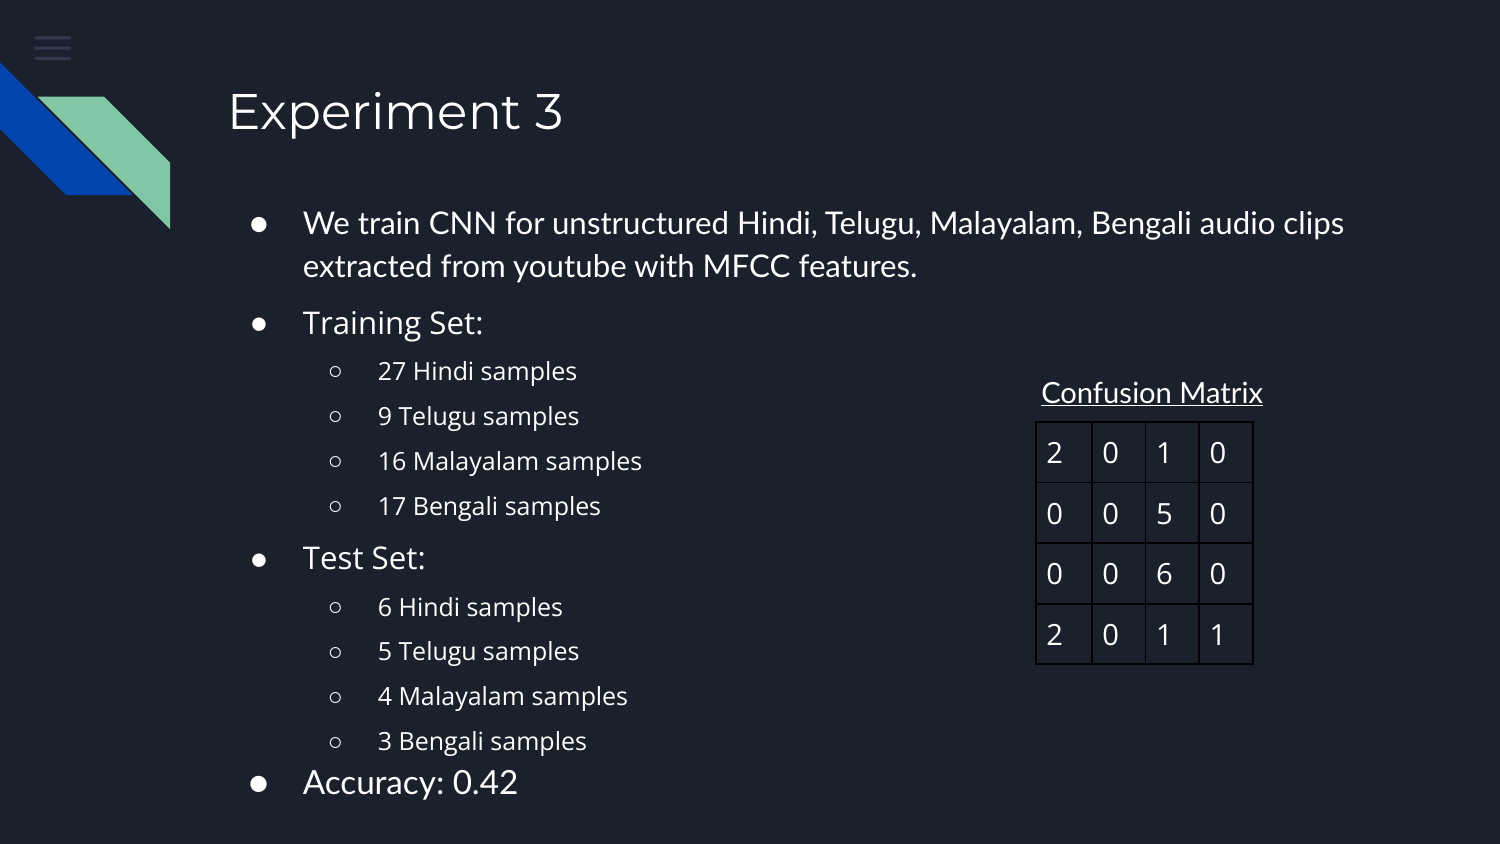

# Experiment 3
We train CNN for unstructured Hindi, Telugu, Malayalam, Bengali audio clips extracted from youtube with MFCC features.
Training Set:
27 Hindi samples
9 Telugu samples
16 Malayalam samples
17 Bengali samples
Test Set:
6 Hindi samples
5 Telugu samples
4 Malayalam samples
3 Bengali samples
Accuracy: 0.42
Confusion Matrix
| 2 | 0 | 1 | 0 |
| --- | --- | --- | --- |
| 0 | 0 | 5 | 0 |
| 0 | 0 | 6 | 0 |
| 2 | 0 | 1 | 1 |